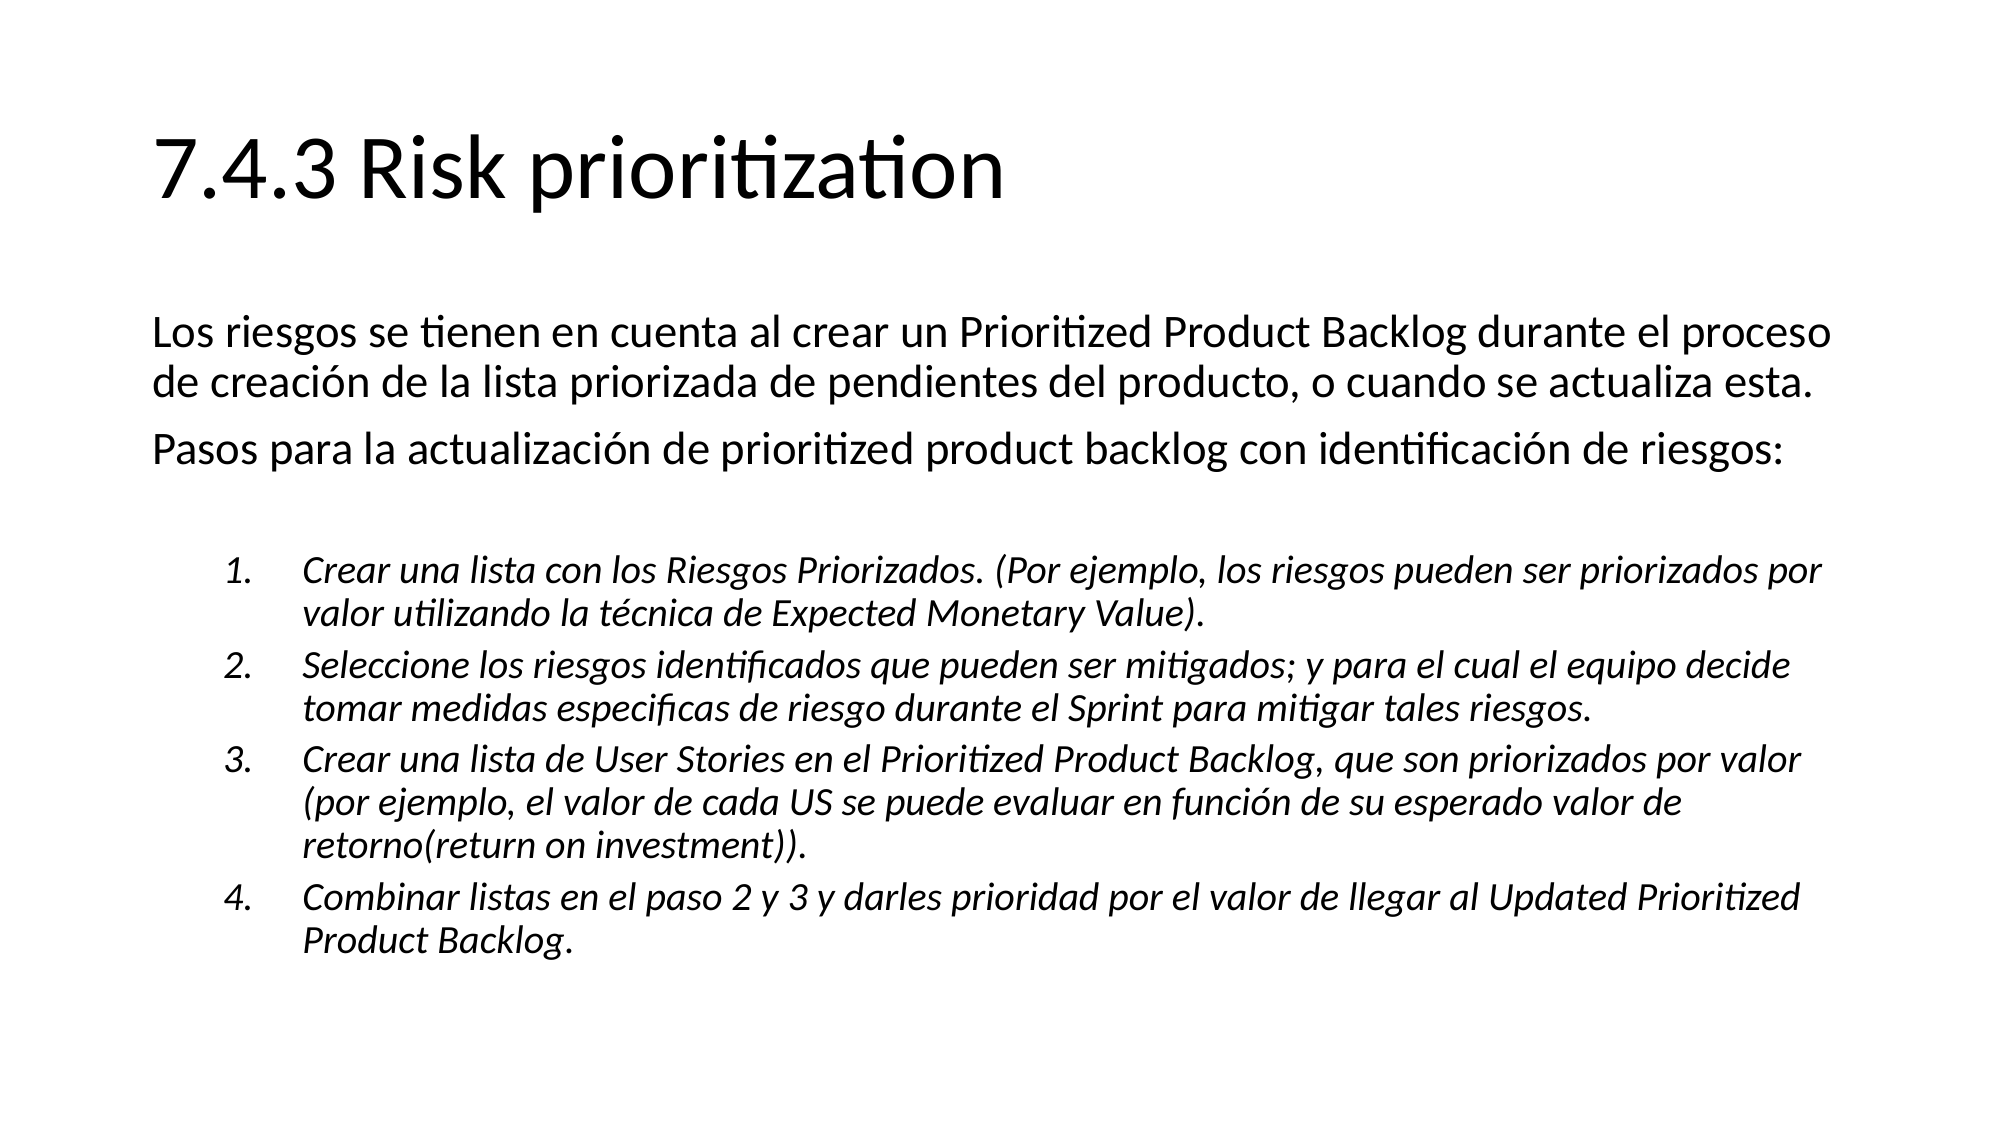

# 7.4.3 Risk prioritization
Los riesgos se tienen en cuenta al crear un Prioritized Product Backlog durante el proceso de creación de la lista priorizada de pendientes del producto, o cuando se actualiza esta.
Pasos para la actualización de prioritized product backlog con identificación de riesgos:

Crear una lista con los Riesgos Priorizados. (Por ejemplo, los riesgos pueden ser priorizados por valor utilizando la técnica de Expected Monetary Value).
Seleccione los riesgos identificados que pueden ser mitigados; y para el cual el equipo decide tomar medidas especificas de riesgo durante el Sprint para mitigar tales riesgos.
Crear una lista de User Stories en el Prioritized Product Backlog, que son priorizados por valor (por ejemplo, el valor de cada US se puede evaluar en función de su esperado valor de retorno(return on investment)).
Combinar listas en el paso 2 y 3 y darles prioridad por el valor de llegar al Updated Prioritized Product Backlog.